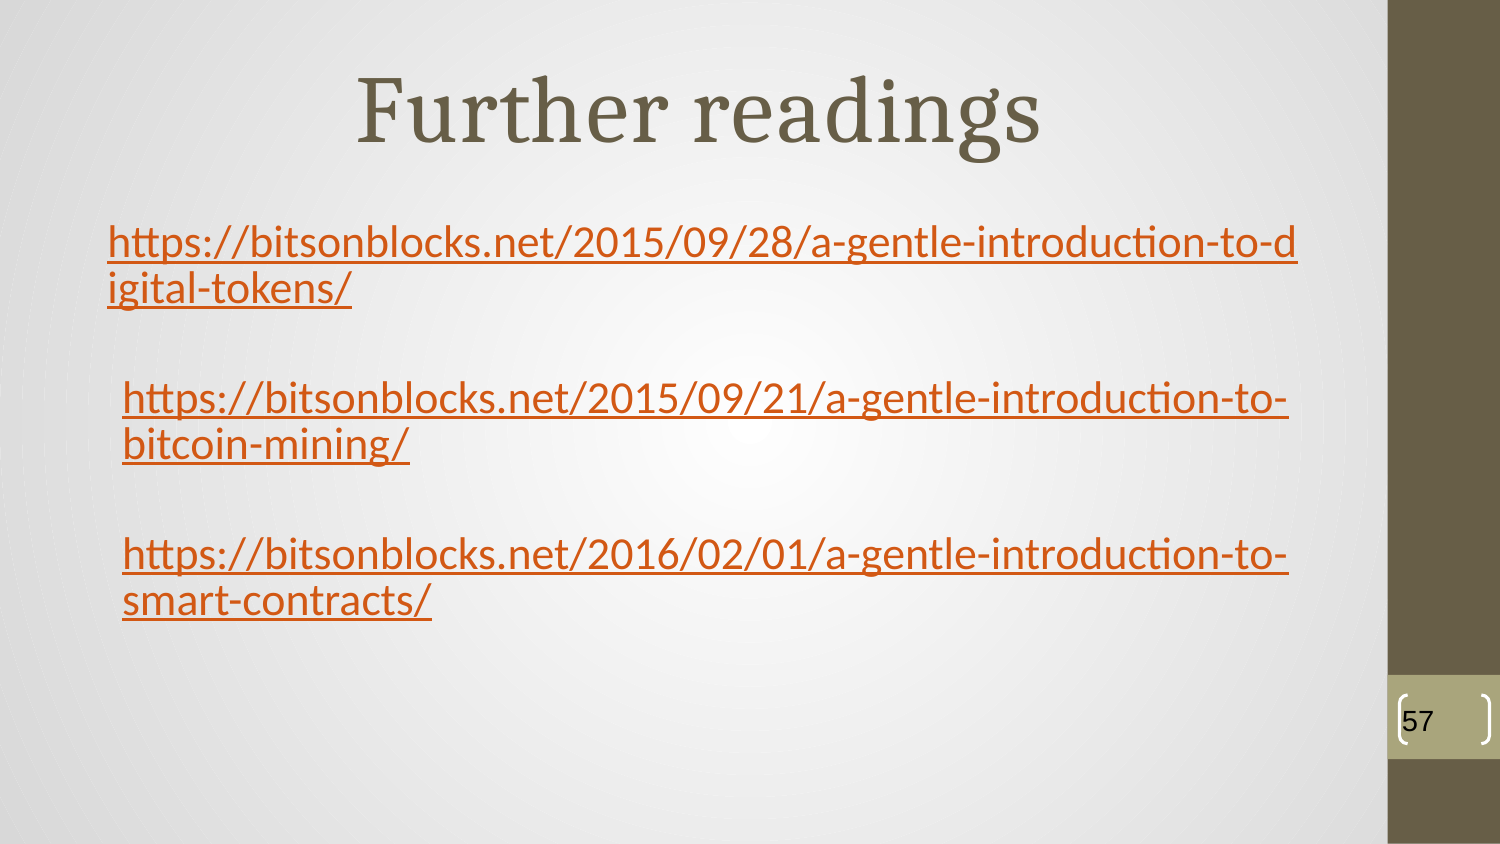

# Further readings
https://bitsonblocks.net/2015/09/28/a-gentle-introduction-to-digital-tokens/

https://bitsonblocks.net/2015/09/21/a-gentle-introduction-to-bitcoin-mining/

https://bitsonblocks.net/2016/02/01/a-gentle-introduction-to-smart-contracts/

57